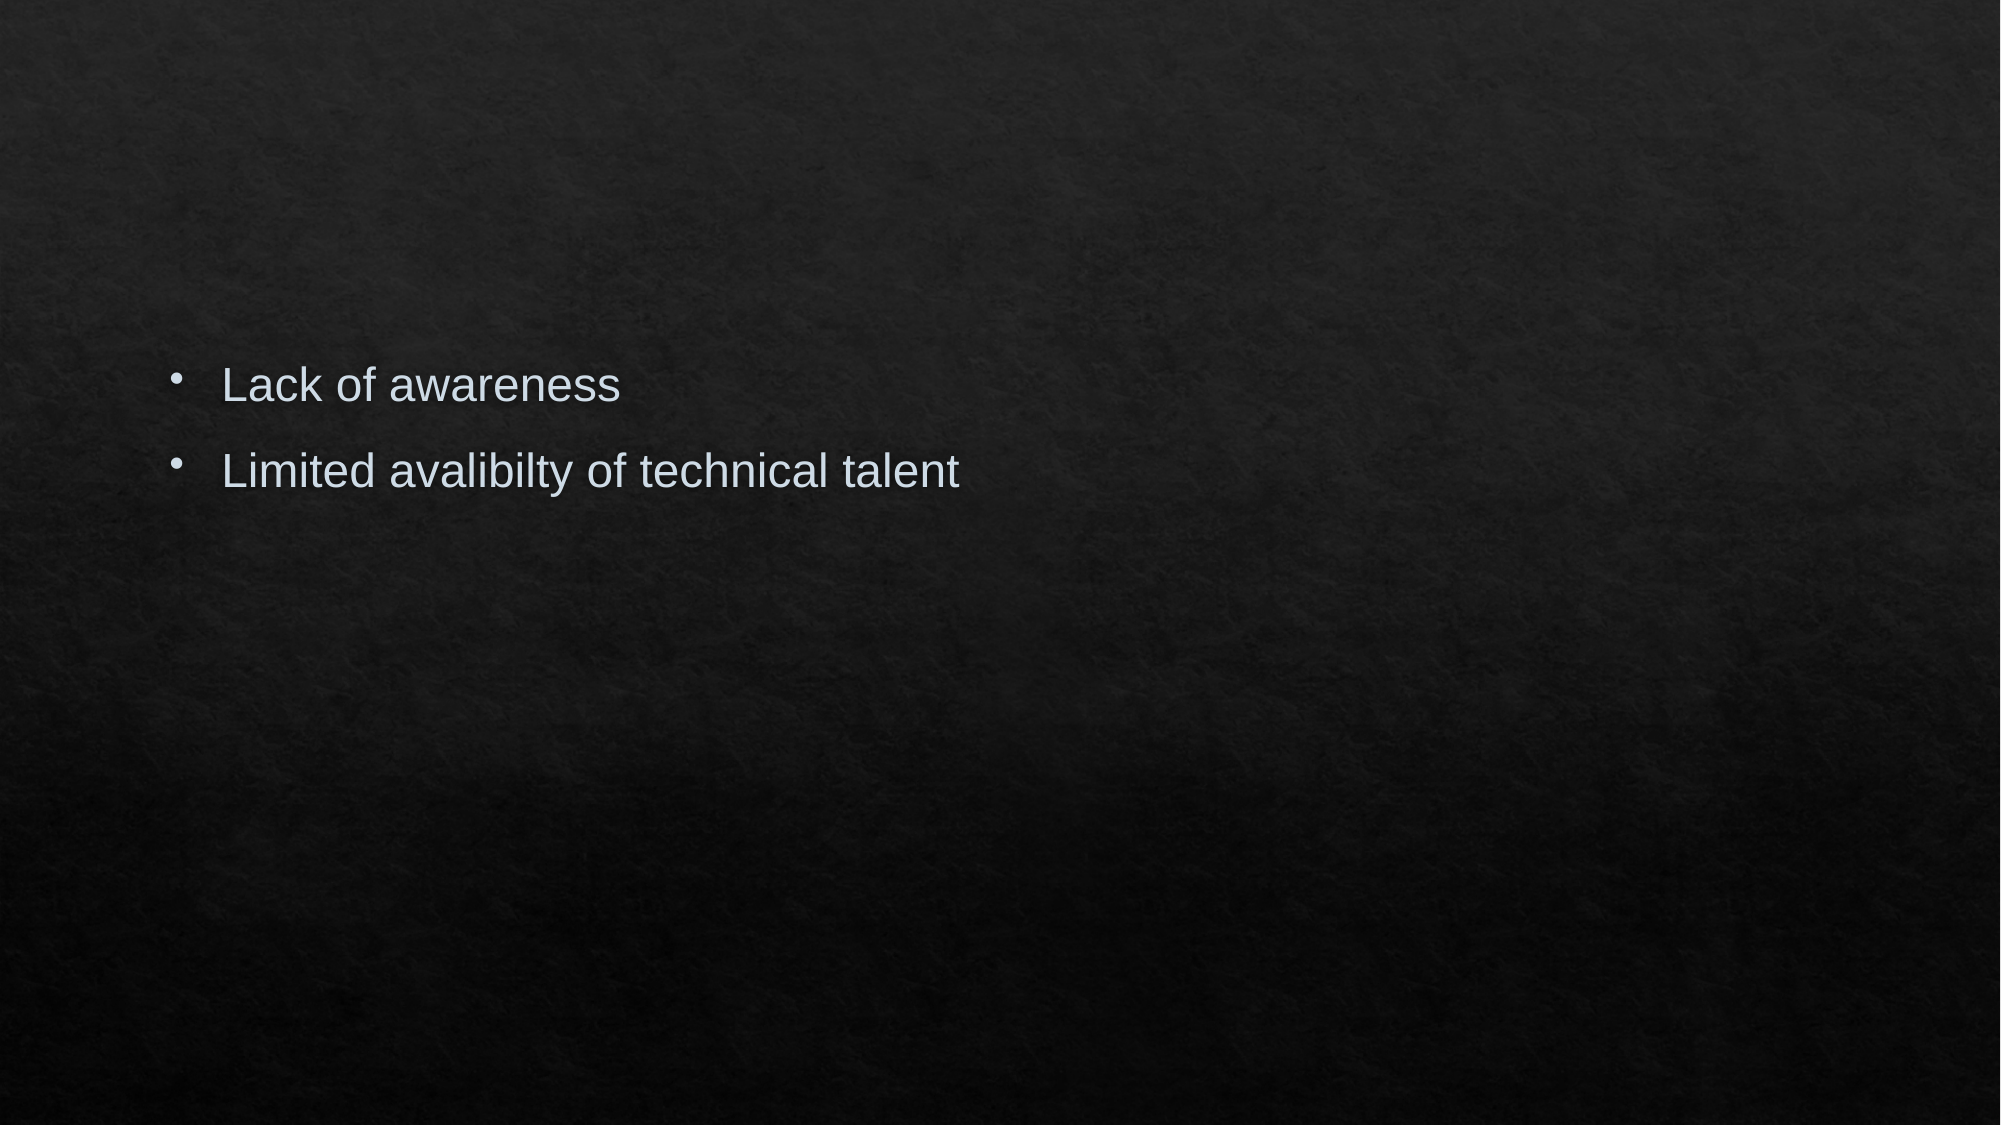

#
Lack of awareness
Limited avalibilty of technical talent